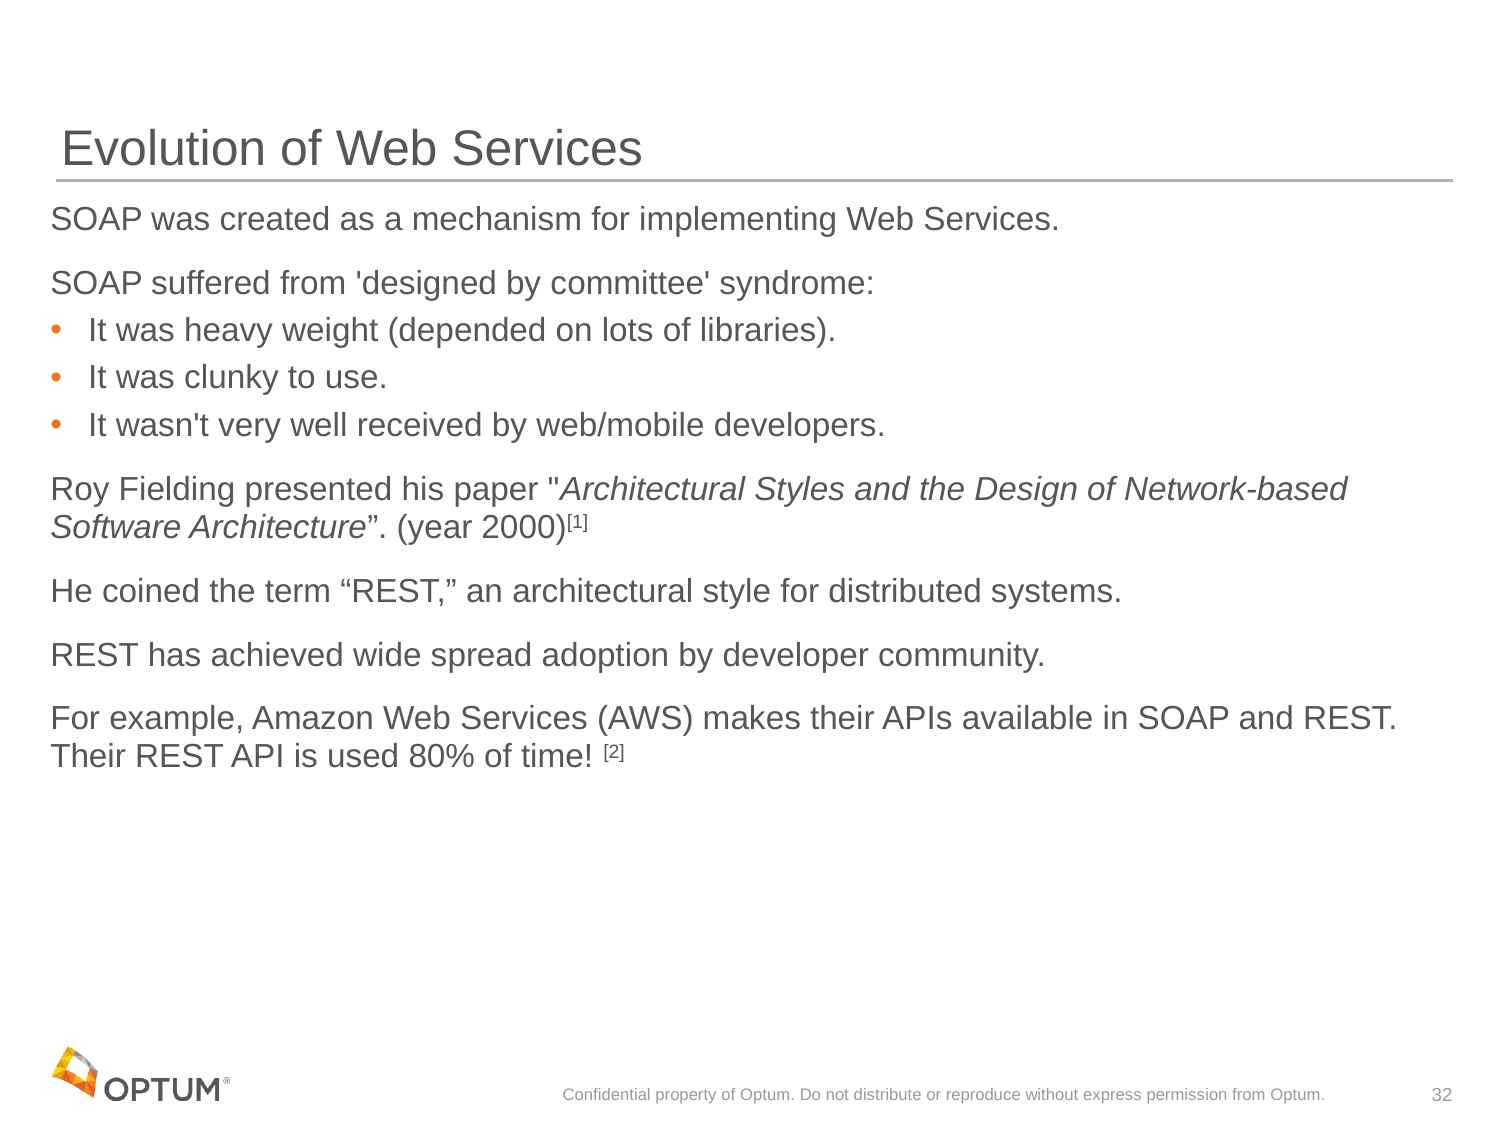

# Evolution of Web Services
SOAP was created as a mechanism for implementing Web Services.
SOAP suffered from 'designed by committee' syndrome:
It was heavy weight (depended on lots of libraries).
It was clunky to use.
It wasn't very well received by web/mobile developers.
Roy Fielding presented his paper "Architectural Styles and the Design of Network-based Software Architecture”. (year 2000)[1]
He coined the term “REST,” an architectural style for distributed systems.
REST has achieved wide spread adoption by developer community.
For example, Amazon Web Services (AWS) makes their APIs available in SOAP and REST.  Their REST API is used 80% of time! [2]
Confidential property of Optum. Do not distribute or reproduce without express permission from Optum.
32